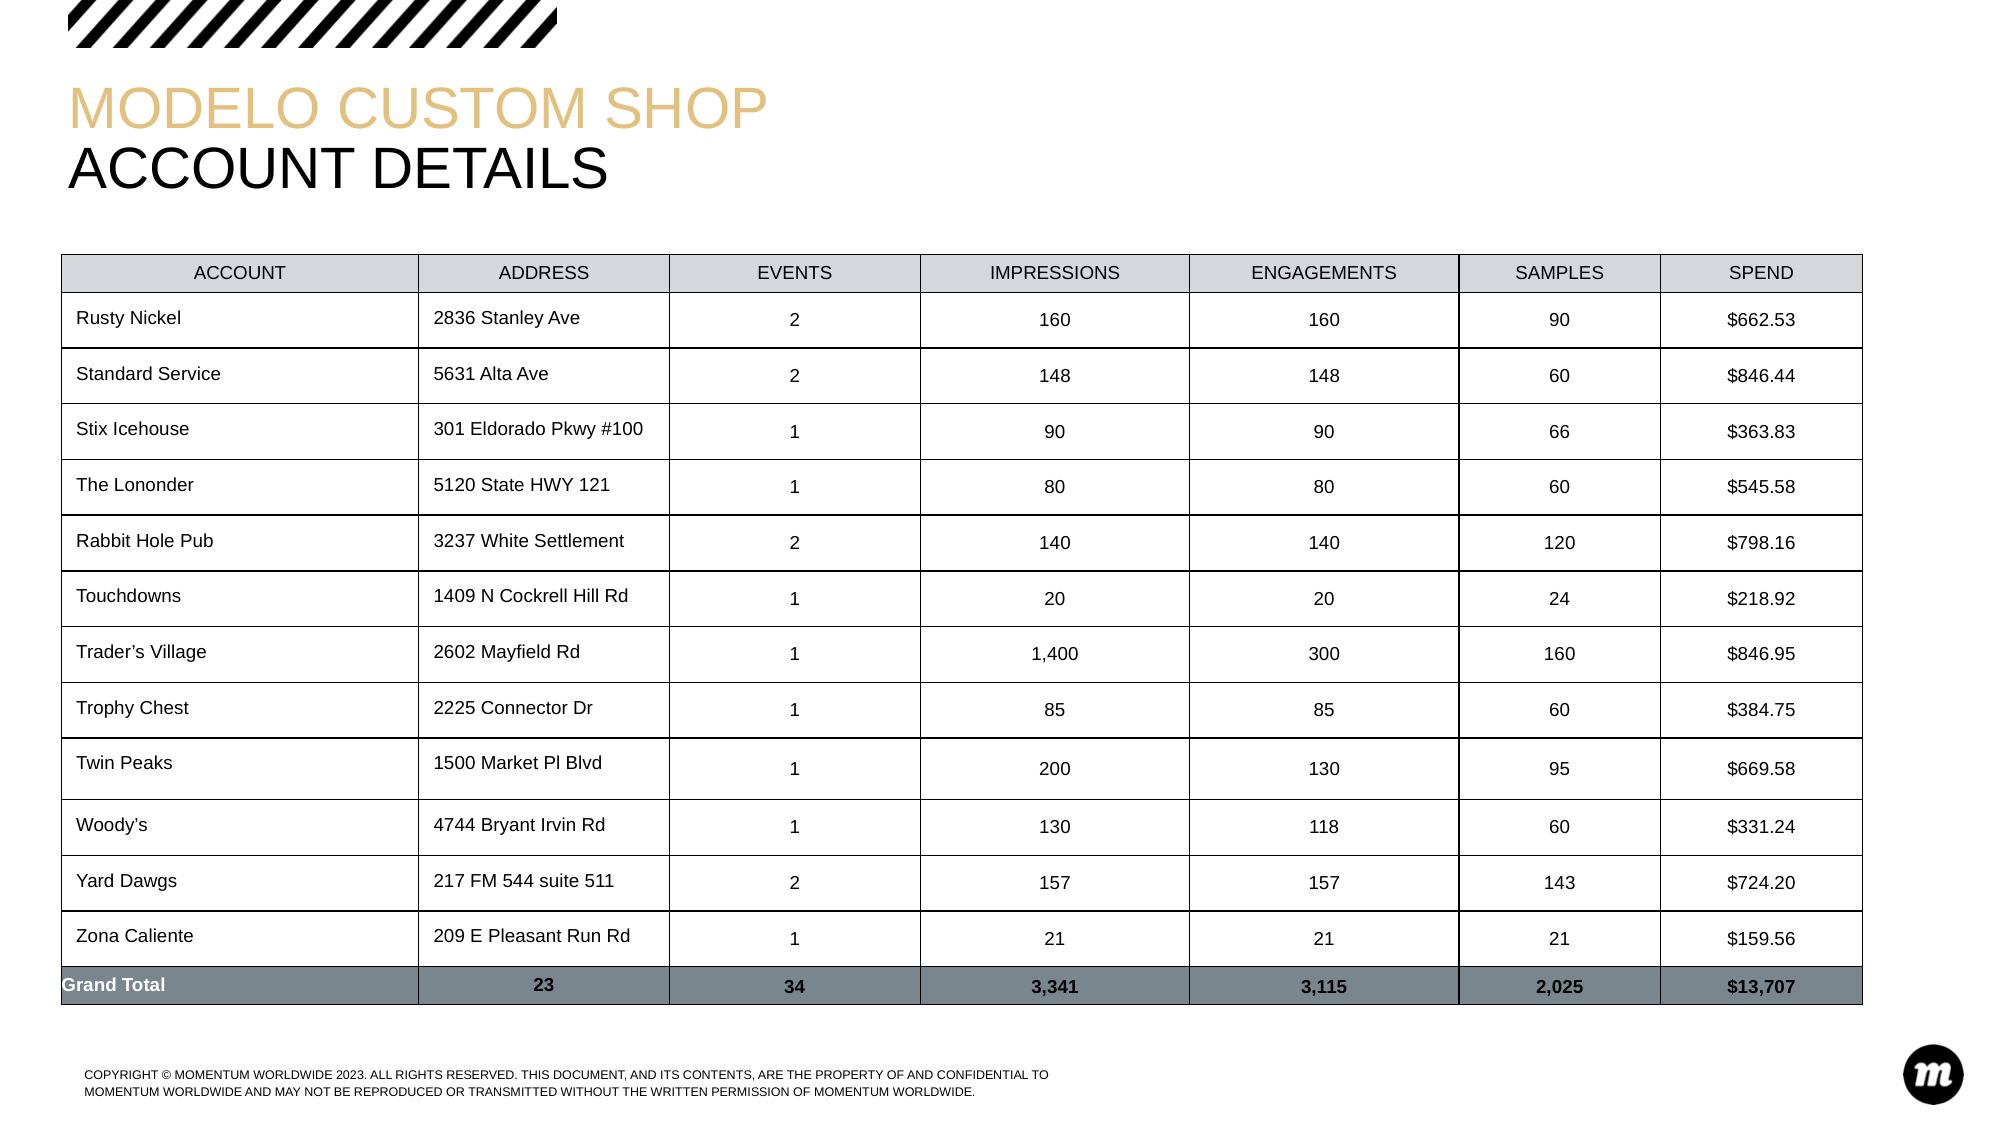

# MODELO CUSTOM SHOP ACCOUNT DETAILS
| ACCOUNT | ADDRESS | EVENTS | IMPRESSIONS | ENGAGEMENTS | SAMPLES | SPEND |
| --- | --- | --- | --- | --- | --- | --- |
| Rusty Nickel | 2836 Stanley Ave | 2 | 160 | 160 | 90 | $662.53 |
| Standard Service | 5631 Alta Ave | 2 | 148 | 148 | 60 | $846.44 |
| Stix Icehouse | 301 Eldorado Pkwy #100 | 1 | 90 | 90 | 66 | $363.83 |
| The Lononder | 5120 State HWY 121 | 1 | 80 | 80 | 60 | $545.58 |
| Rabbit Hole Pub | 3237 White Settlement | 2 | 140 | 140 | 120 | $798.16 |
| Touchdowns | 1409 N Cockrell Hill Rd | 1 | 20 | 20 | 24 | $218.92 |
| Trader’s Village | 2602 Mayfield Rd | 1 | 1,400 | 300 | 160 | $846.95 |
| Trophy Chest | 2225 Connector Dr | 1 | 85 | 85 | 60 | $384.75 |
| Twin Peaks | 1500 Market Pl Blvd | 1 | 200 | 130 | 95 | $669.58 |
| Woody’s | 4744 Bryant Irvin Rd | 1 | 130 | 118 | 60 | $331.24 |
| Yard Dawgs | 217 FM 544 suite 511 | 2 | 157 | 157 | 143 | $724.20 |
| Zona Caliente | 209 E Pleasant Run Rd | 1 | 21 | 21 | 21 | $159.56 |
| Grand Total | 23 | 34 | 3,341 | 3,115 | 2,025 | $13,707 |